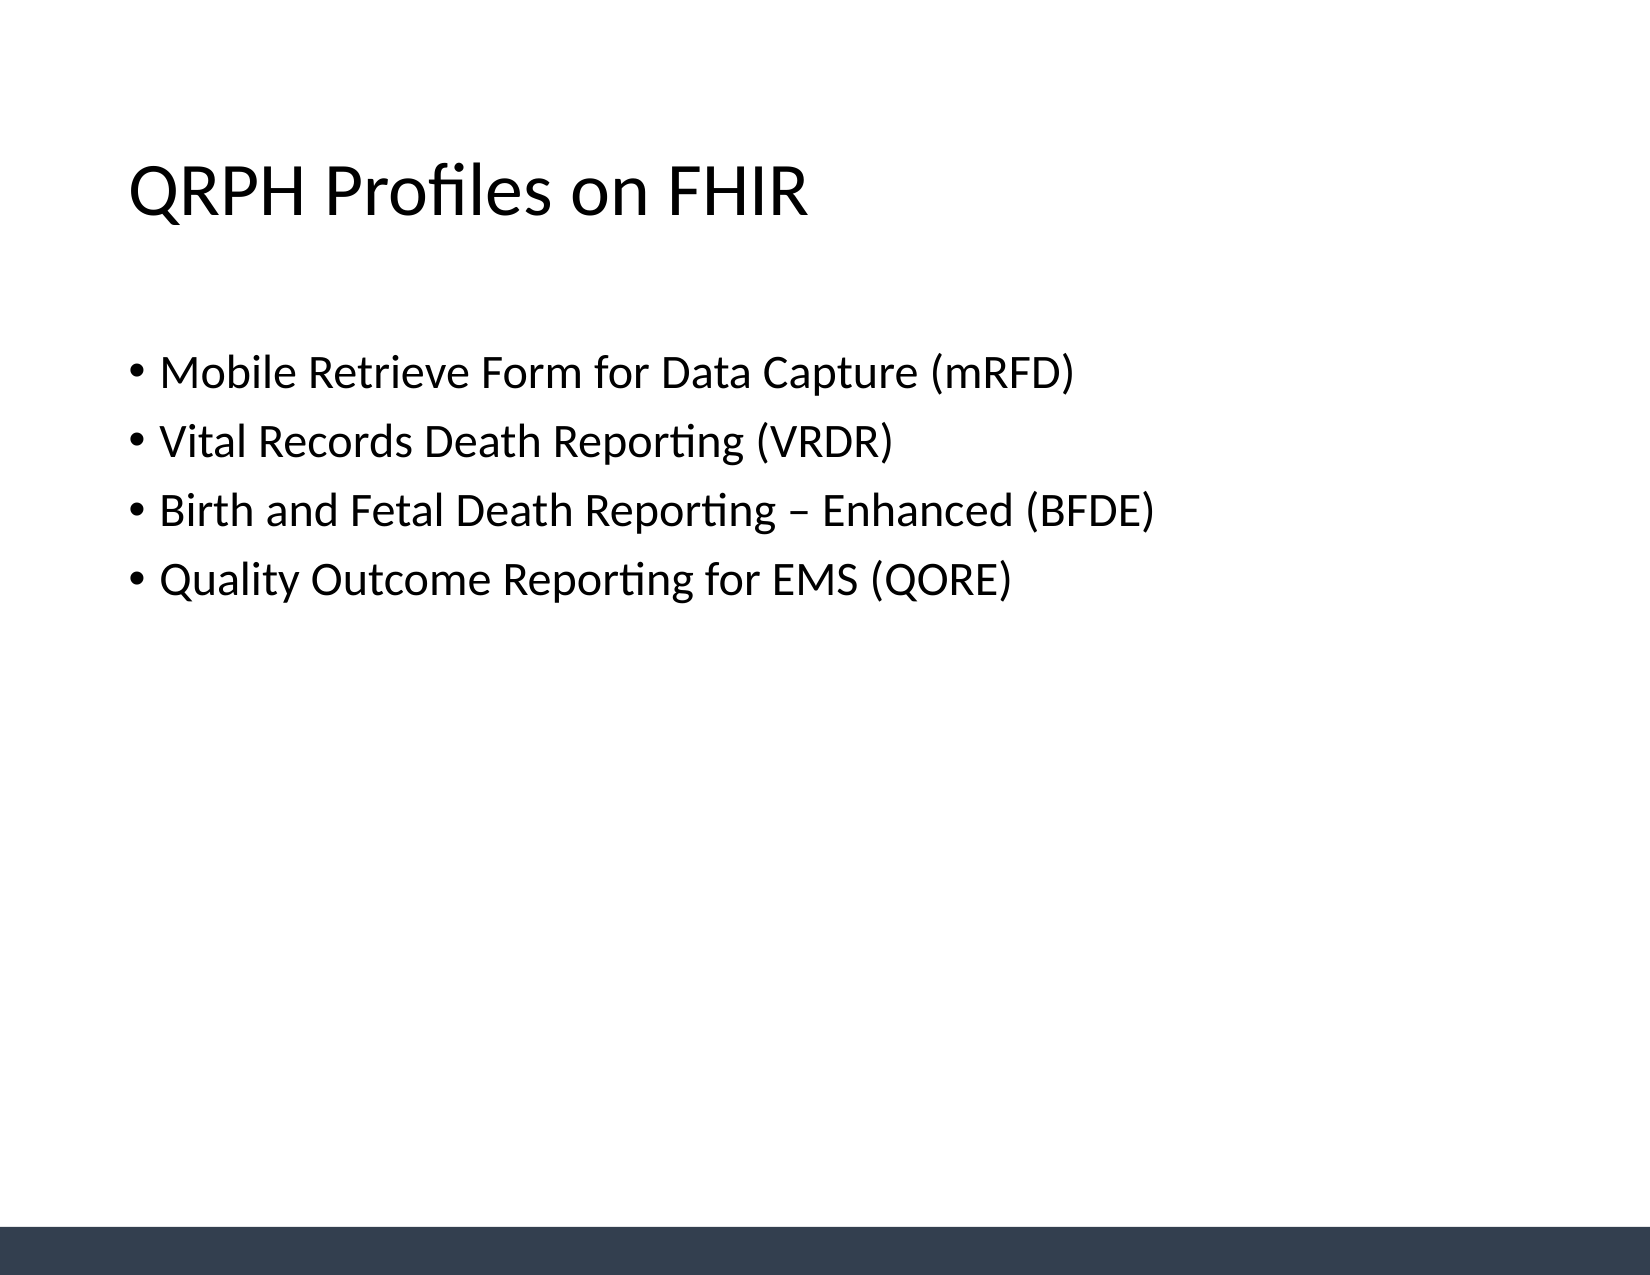

# QRPH Profiles on FHIR
Mobile Retrieve Form for Data Capture (mRFD)
Vital Records Death Reporting (VRDR)
Birth and Fetal Death Reporting – Enhanced (BFDE)
Quality Outcome Reporting for EMS (QORE)